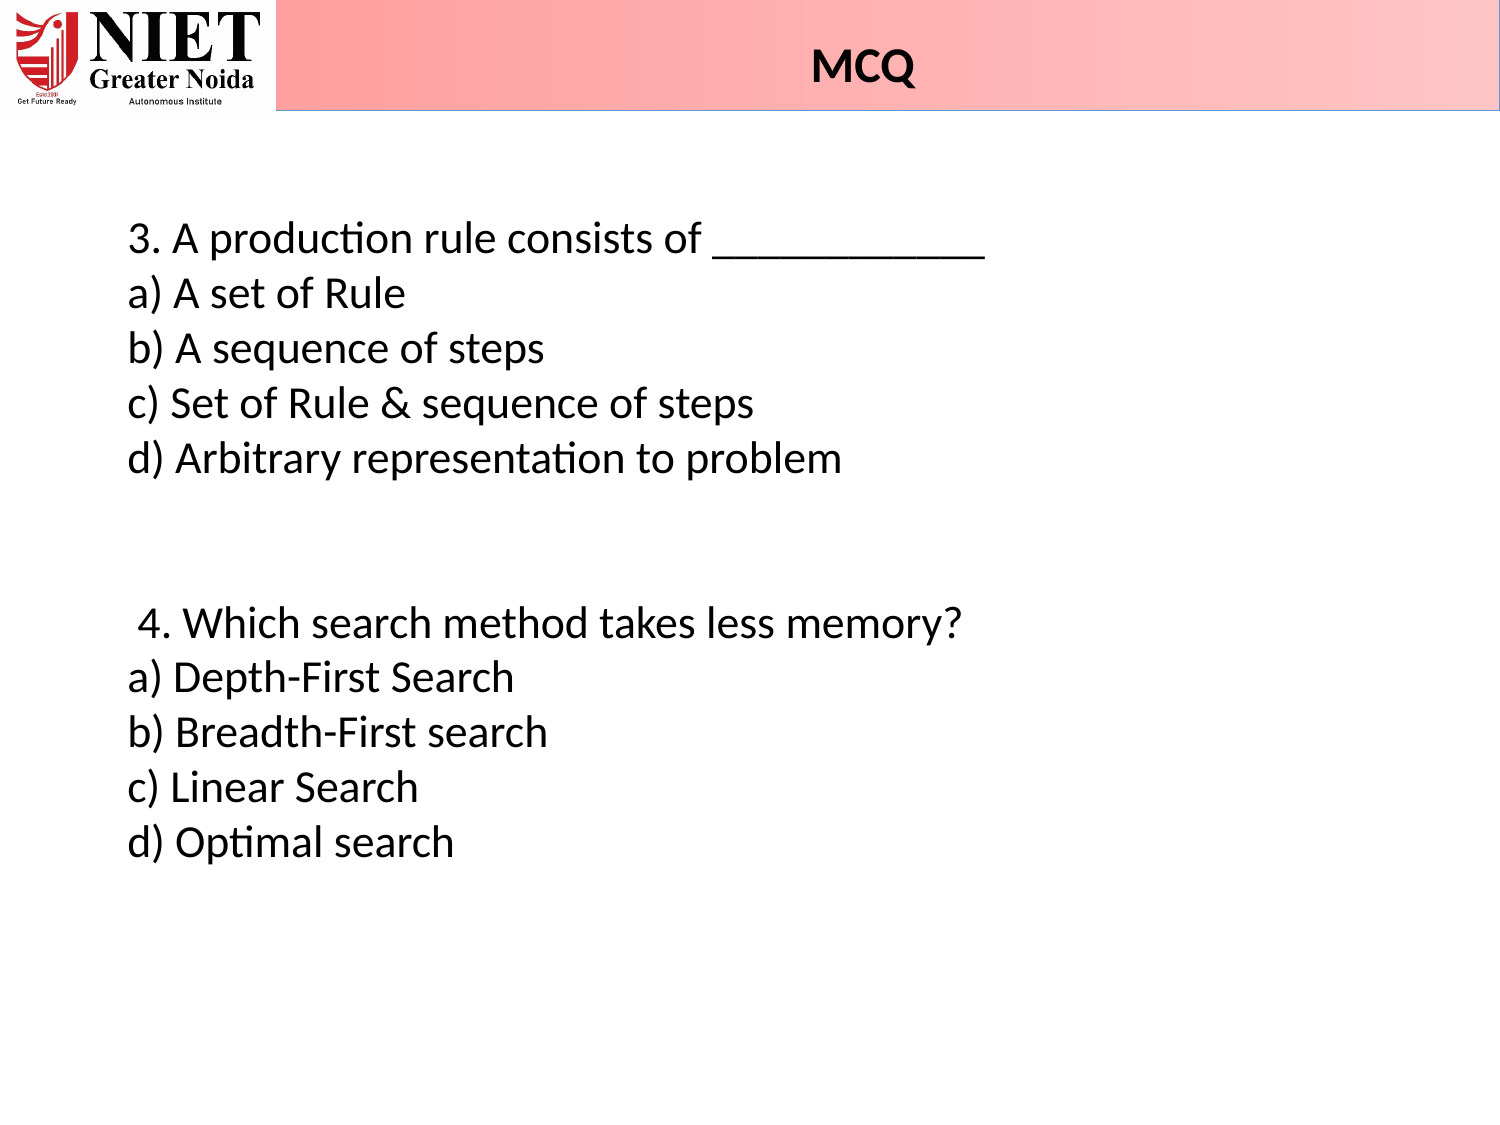

MCQ
3. A production rule consists of ____________
a) A set of Rule
b) A sequence of steps
c) Set of Rule & sequence of steps
d) Arbitrary representation to problem
 4. Which search method takes less memory?
a) Depth-First Search
b) Breadth-First search
c) Linear Search
d) Optimal search